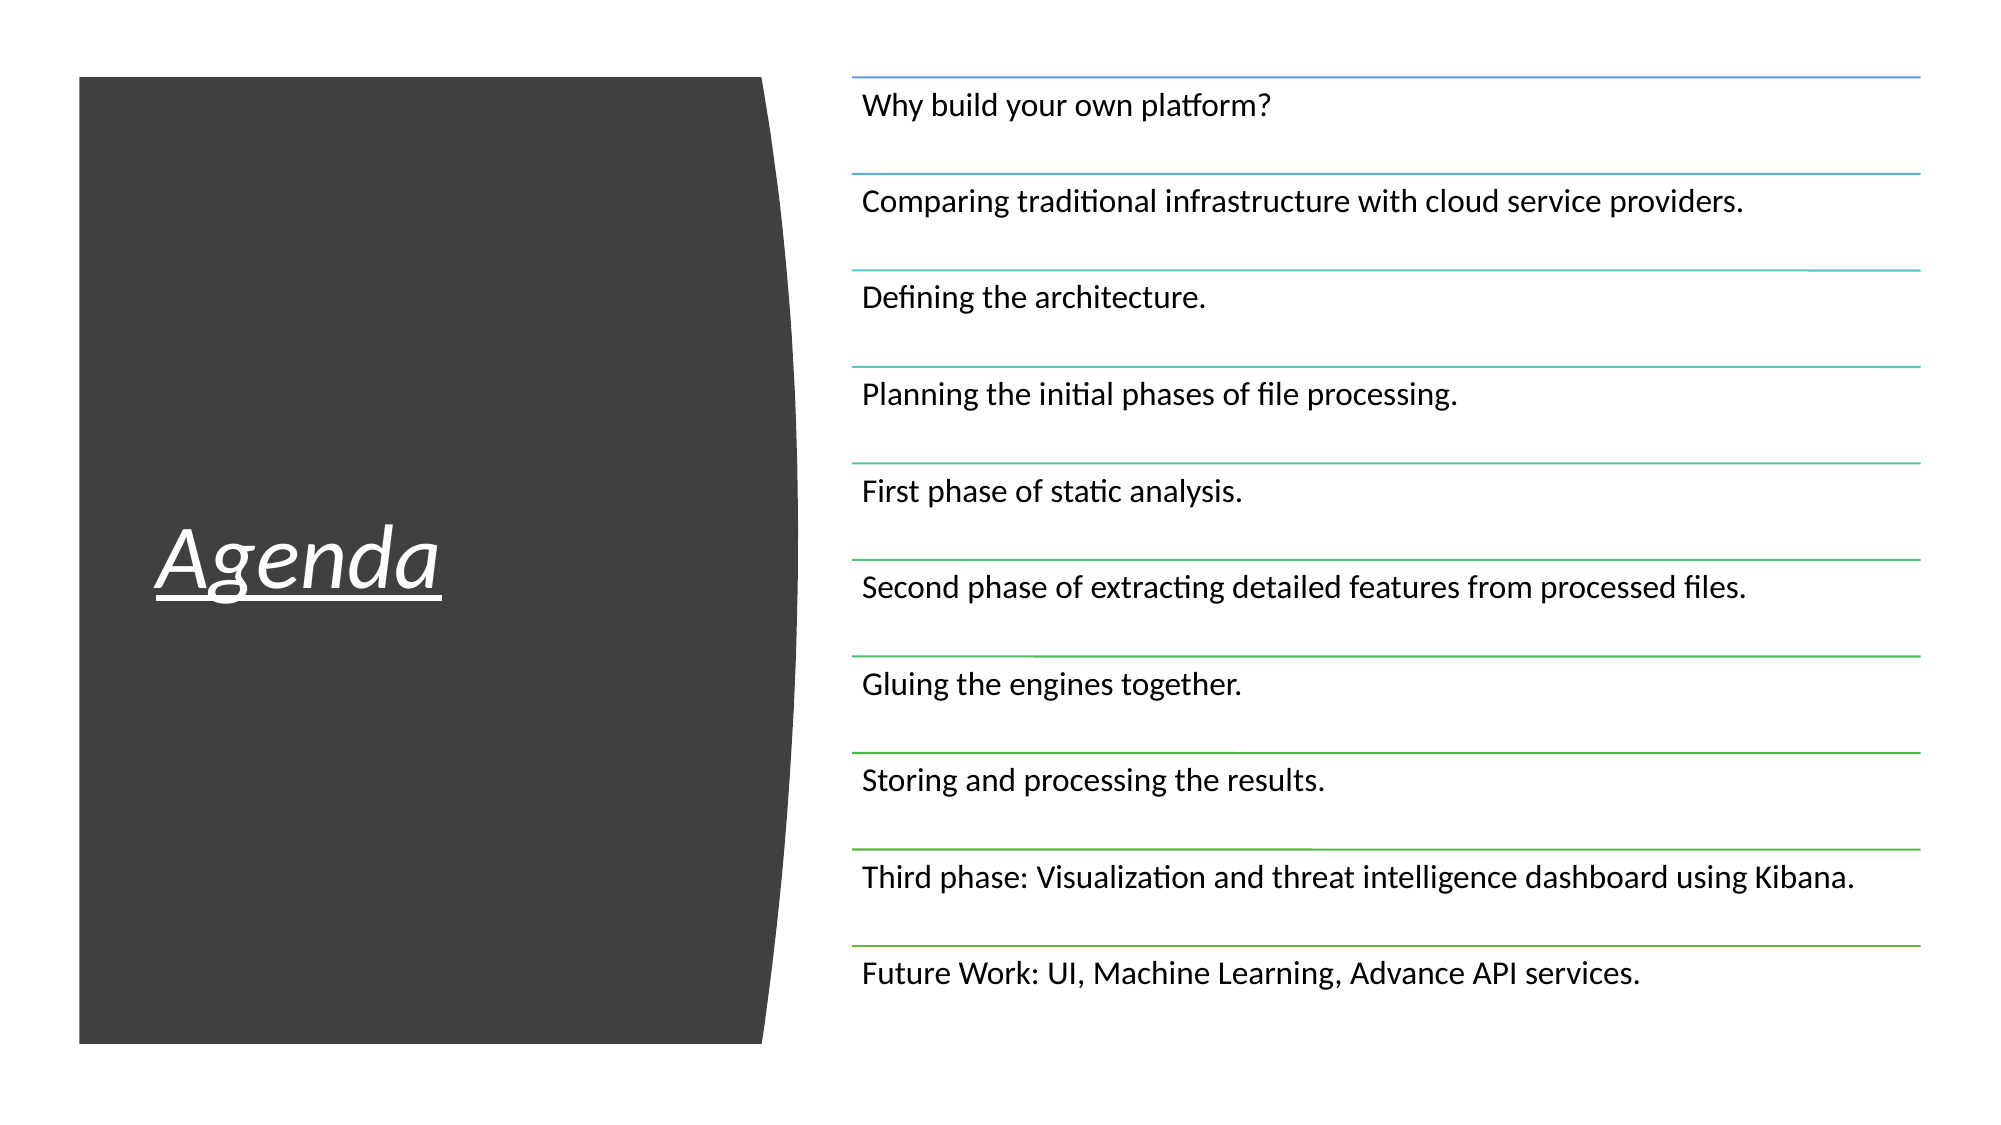

Why build your own platform?
Comparing traditional infrastructure with cloud service providers.
Defining the architecture.
Planning the initial phases of file processing.
First phase of static analysis.
Second phase of extracting detailed features from processed files.
Gluing the engines together.
Storing and processing the results.
Third phase: Visualization and threat intelligence dashboard using Kibana.
Future Work: UI, Machine Learning, Advance API services.

# Agenda